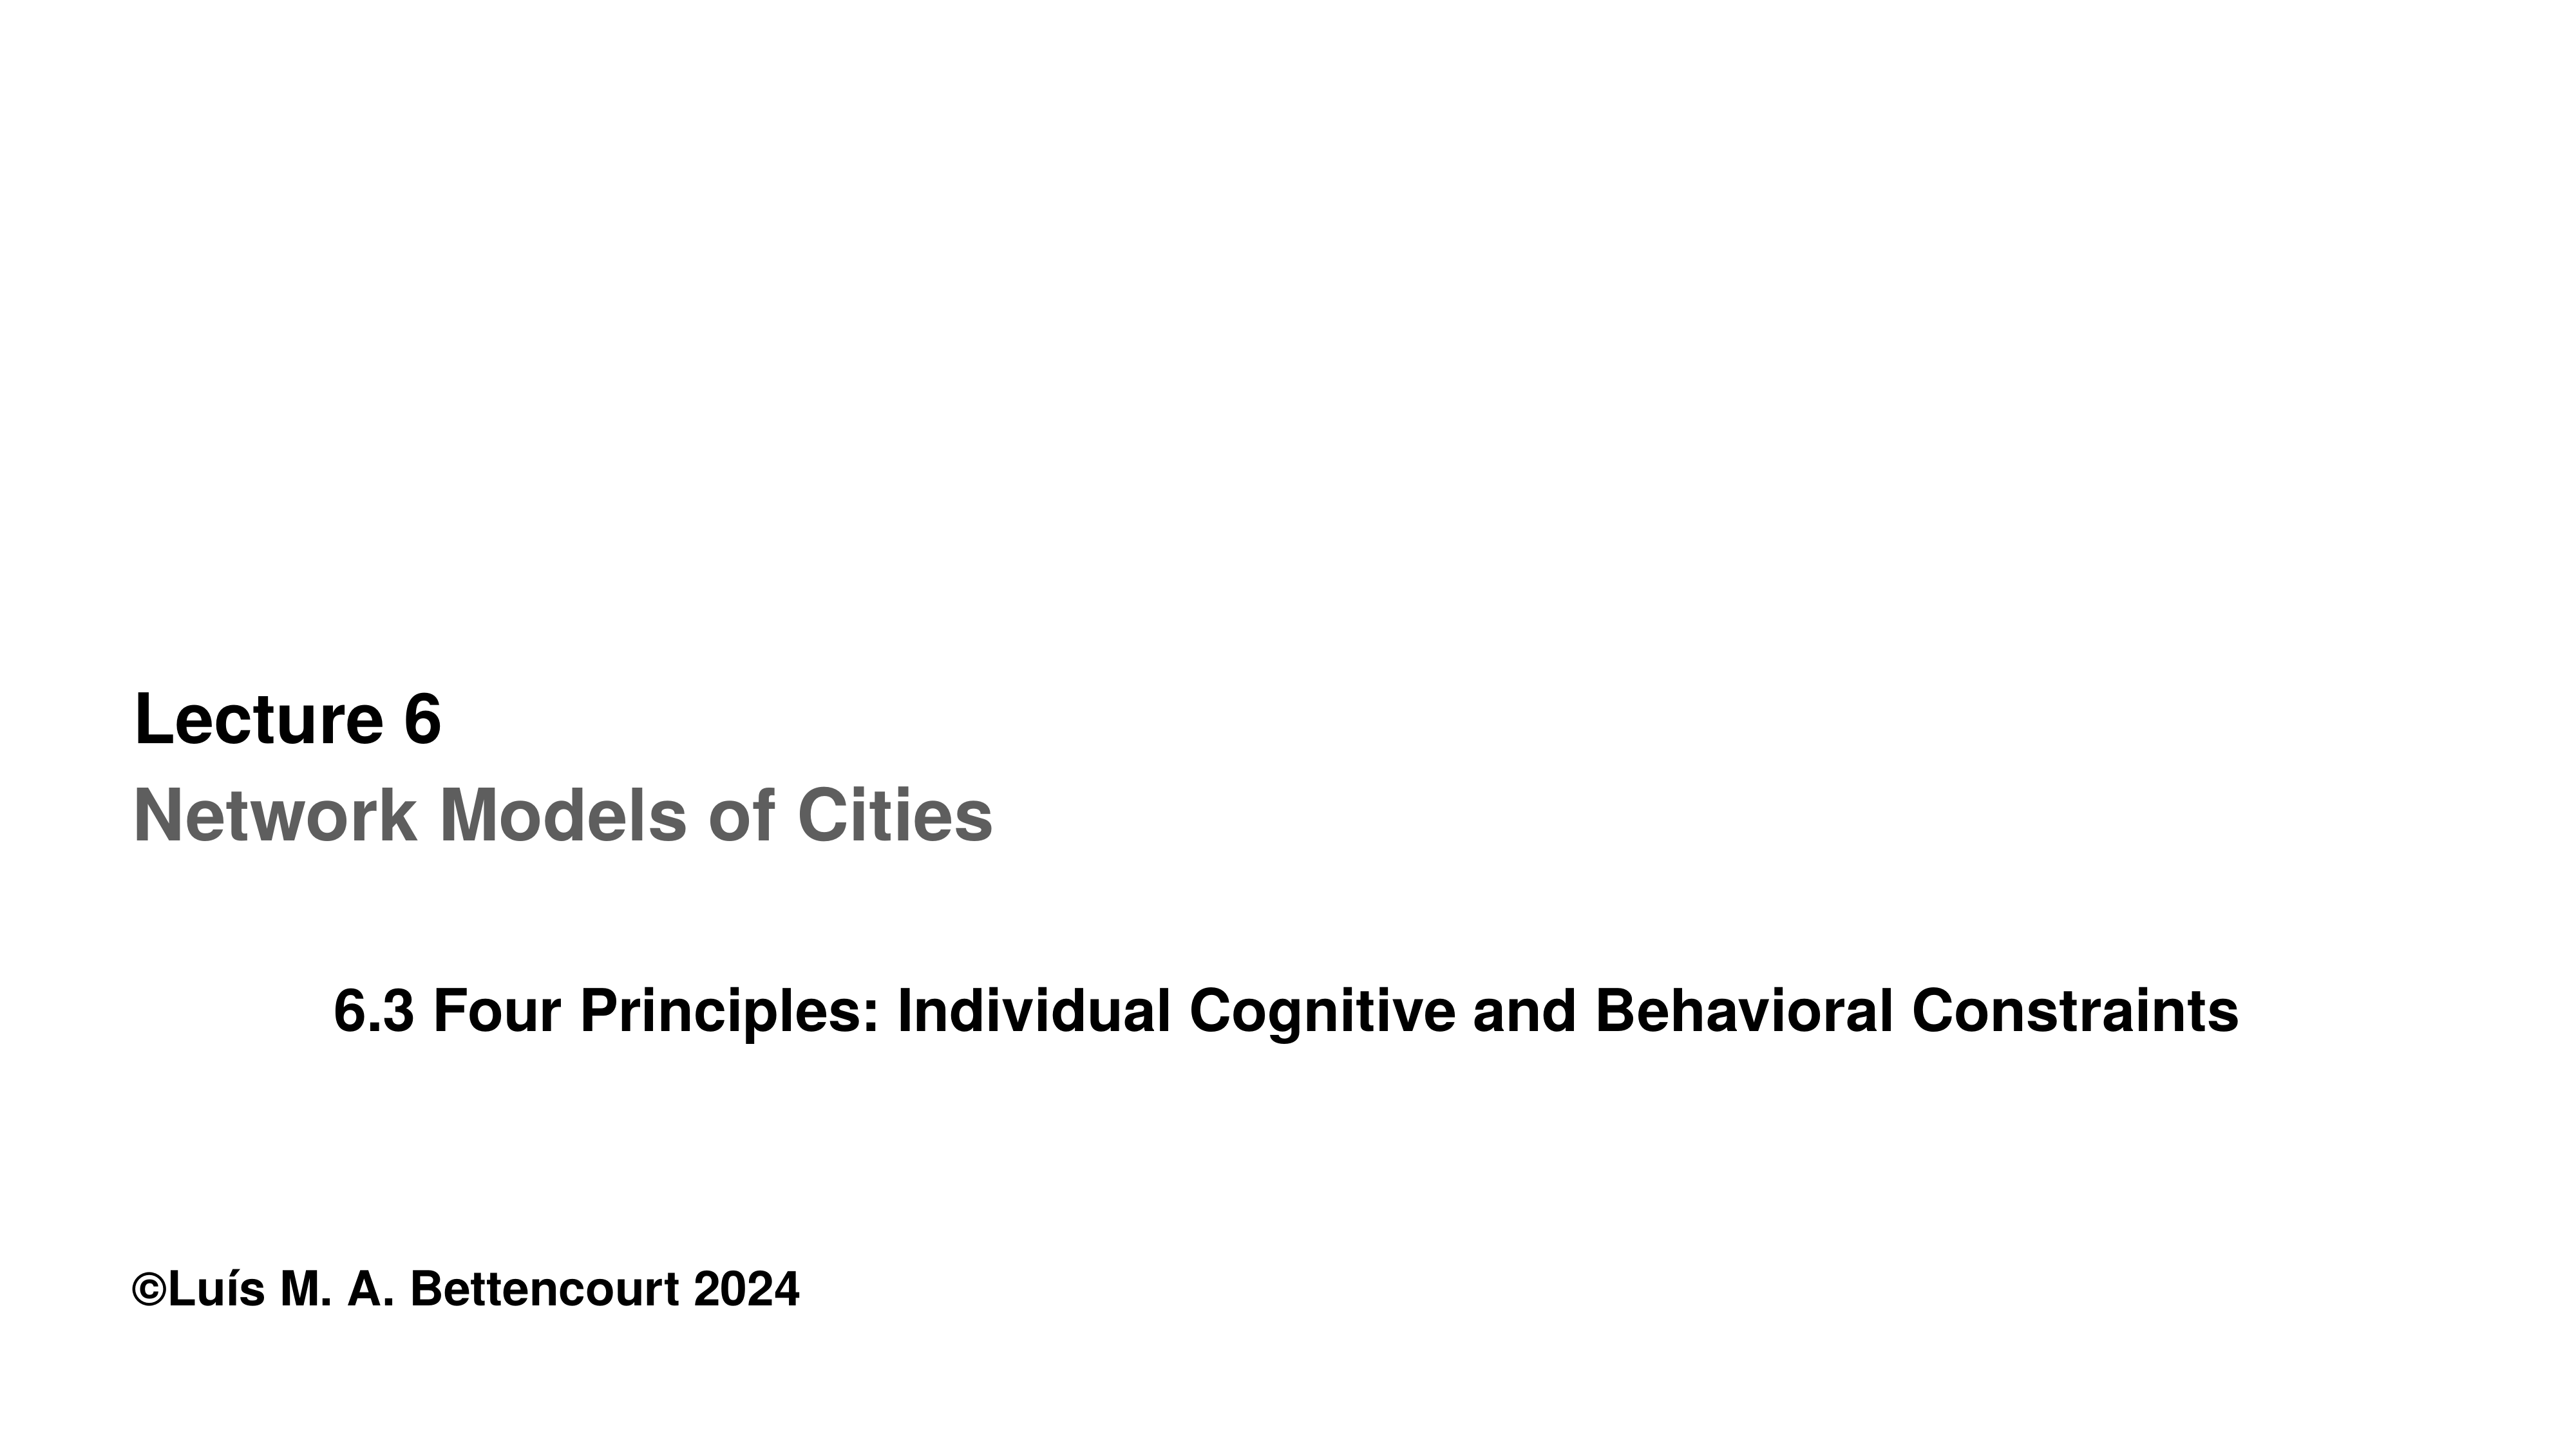

# Lecture 6
Network Models of Cities
6.3 Four Principles: Individual Cognitive and Behavioral Constraints
©Luís M. A. Bettencourt 2024